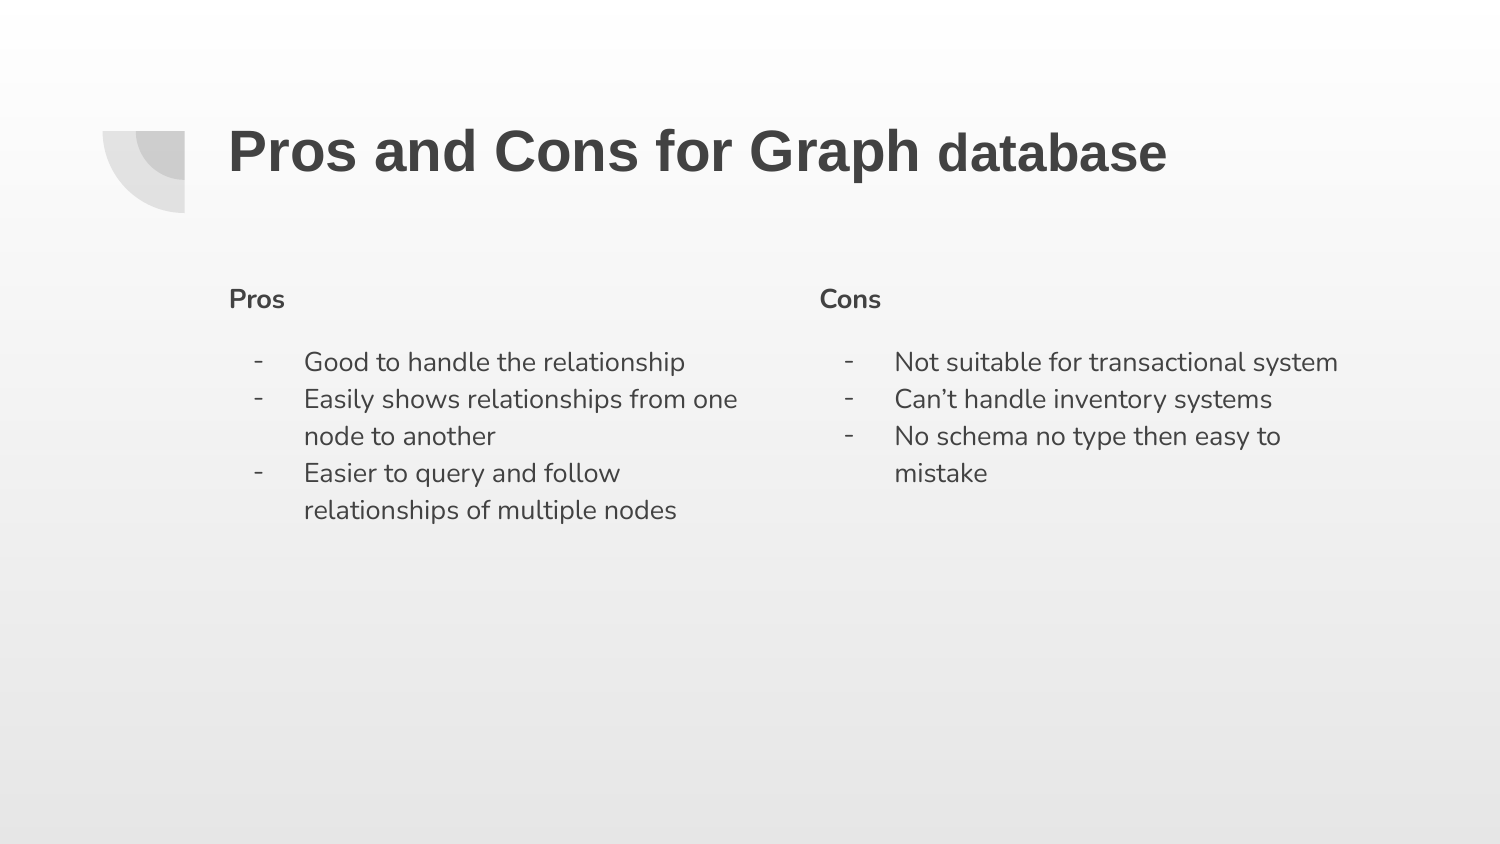

# Pros and Cons for Graph database
Pros
Good to handle the relationship
Easily shows relationships from one node to another
Easier to query and follow relationships of multiple nodes

Cons
Not suitable for transactional system
Can’t handle inventory systems
No schema no type then easy to mistake